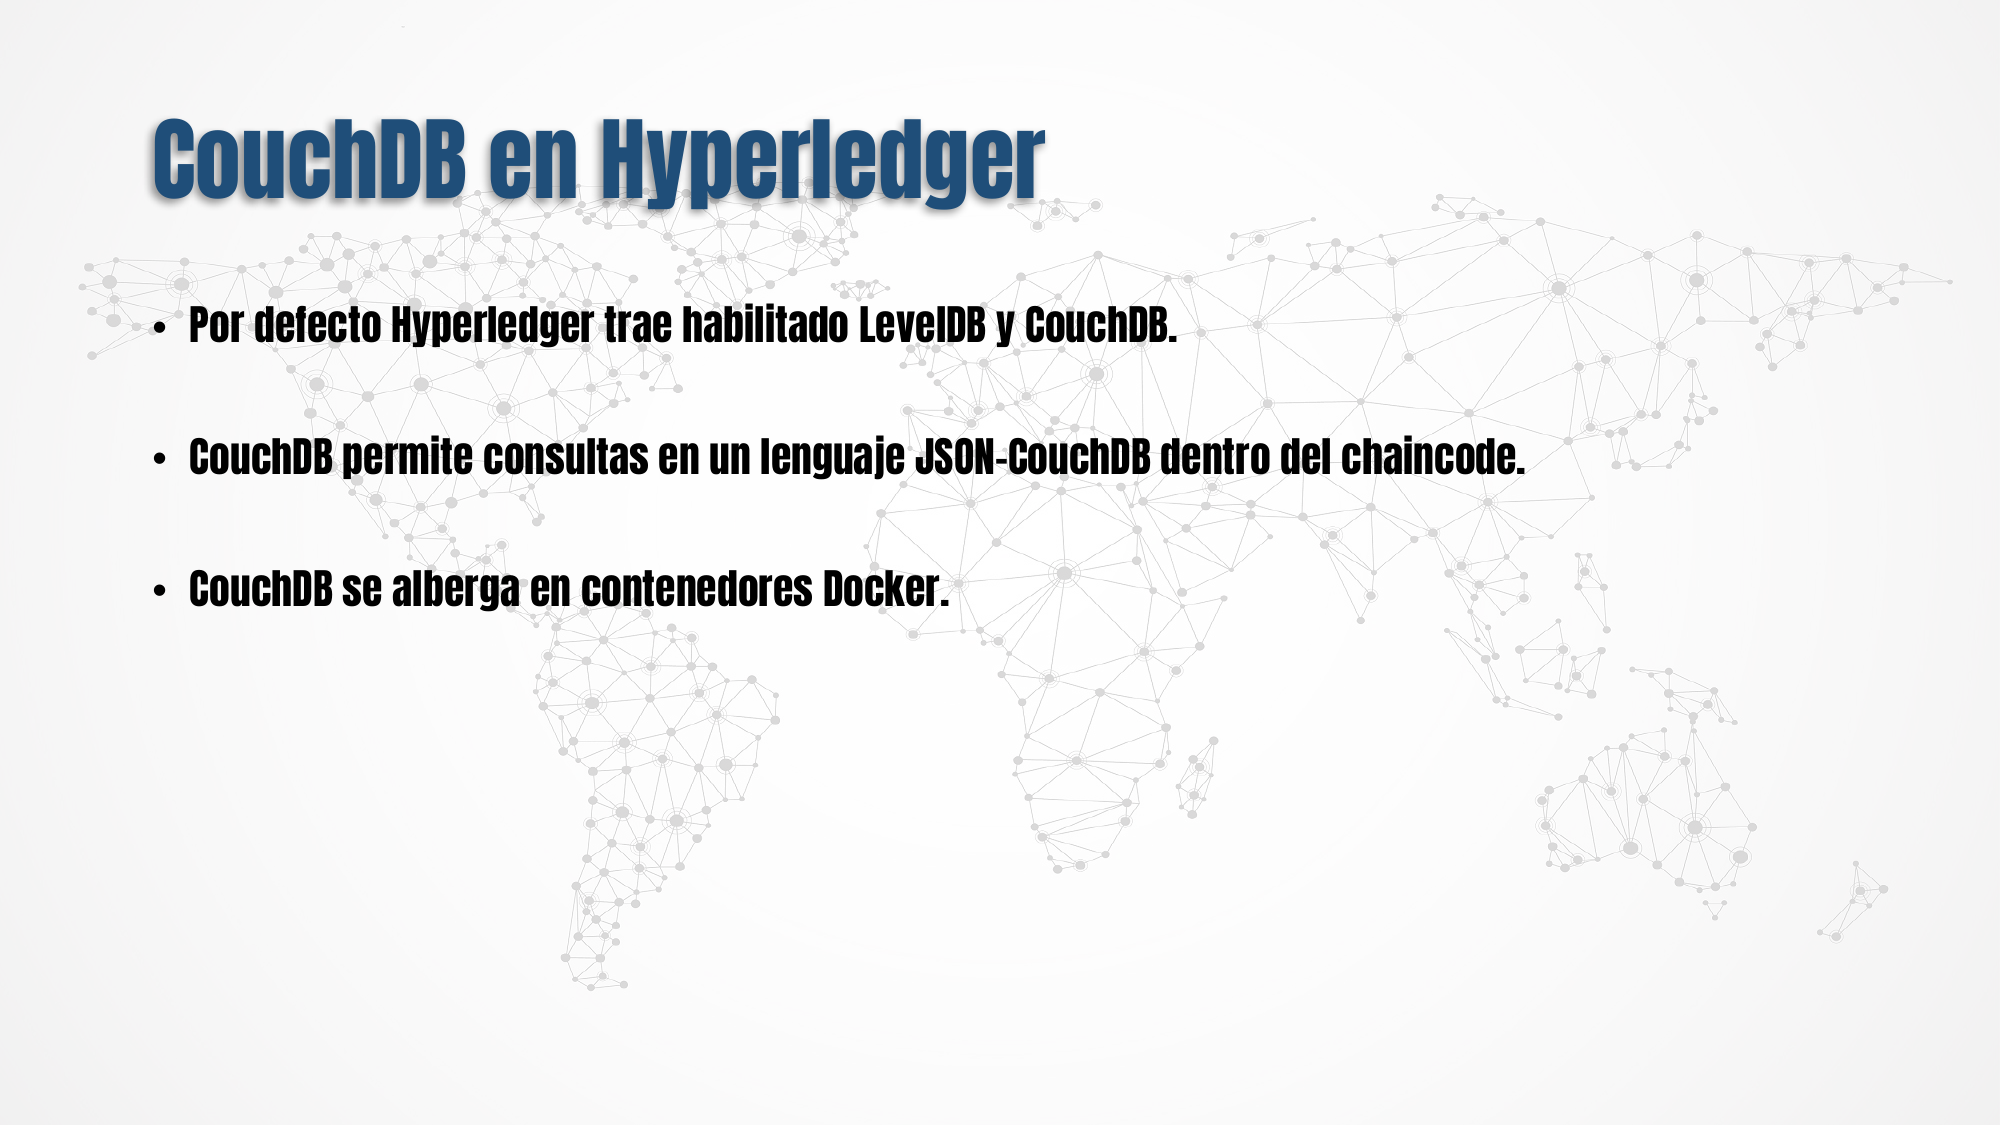

# CouchDB en Hyperledger
Por defecto Hyperledger trae habilitado LevelDB y CouchDB.

CouchDB permite consultas en un lenguaje JSON-CouchDB dentro del chaincode.

CouchDB se alberga en contenedores Docker.